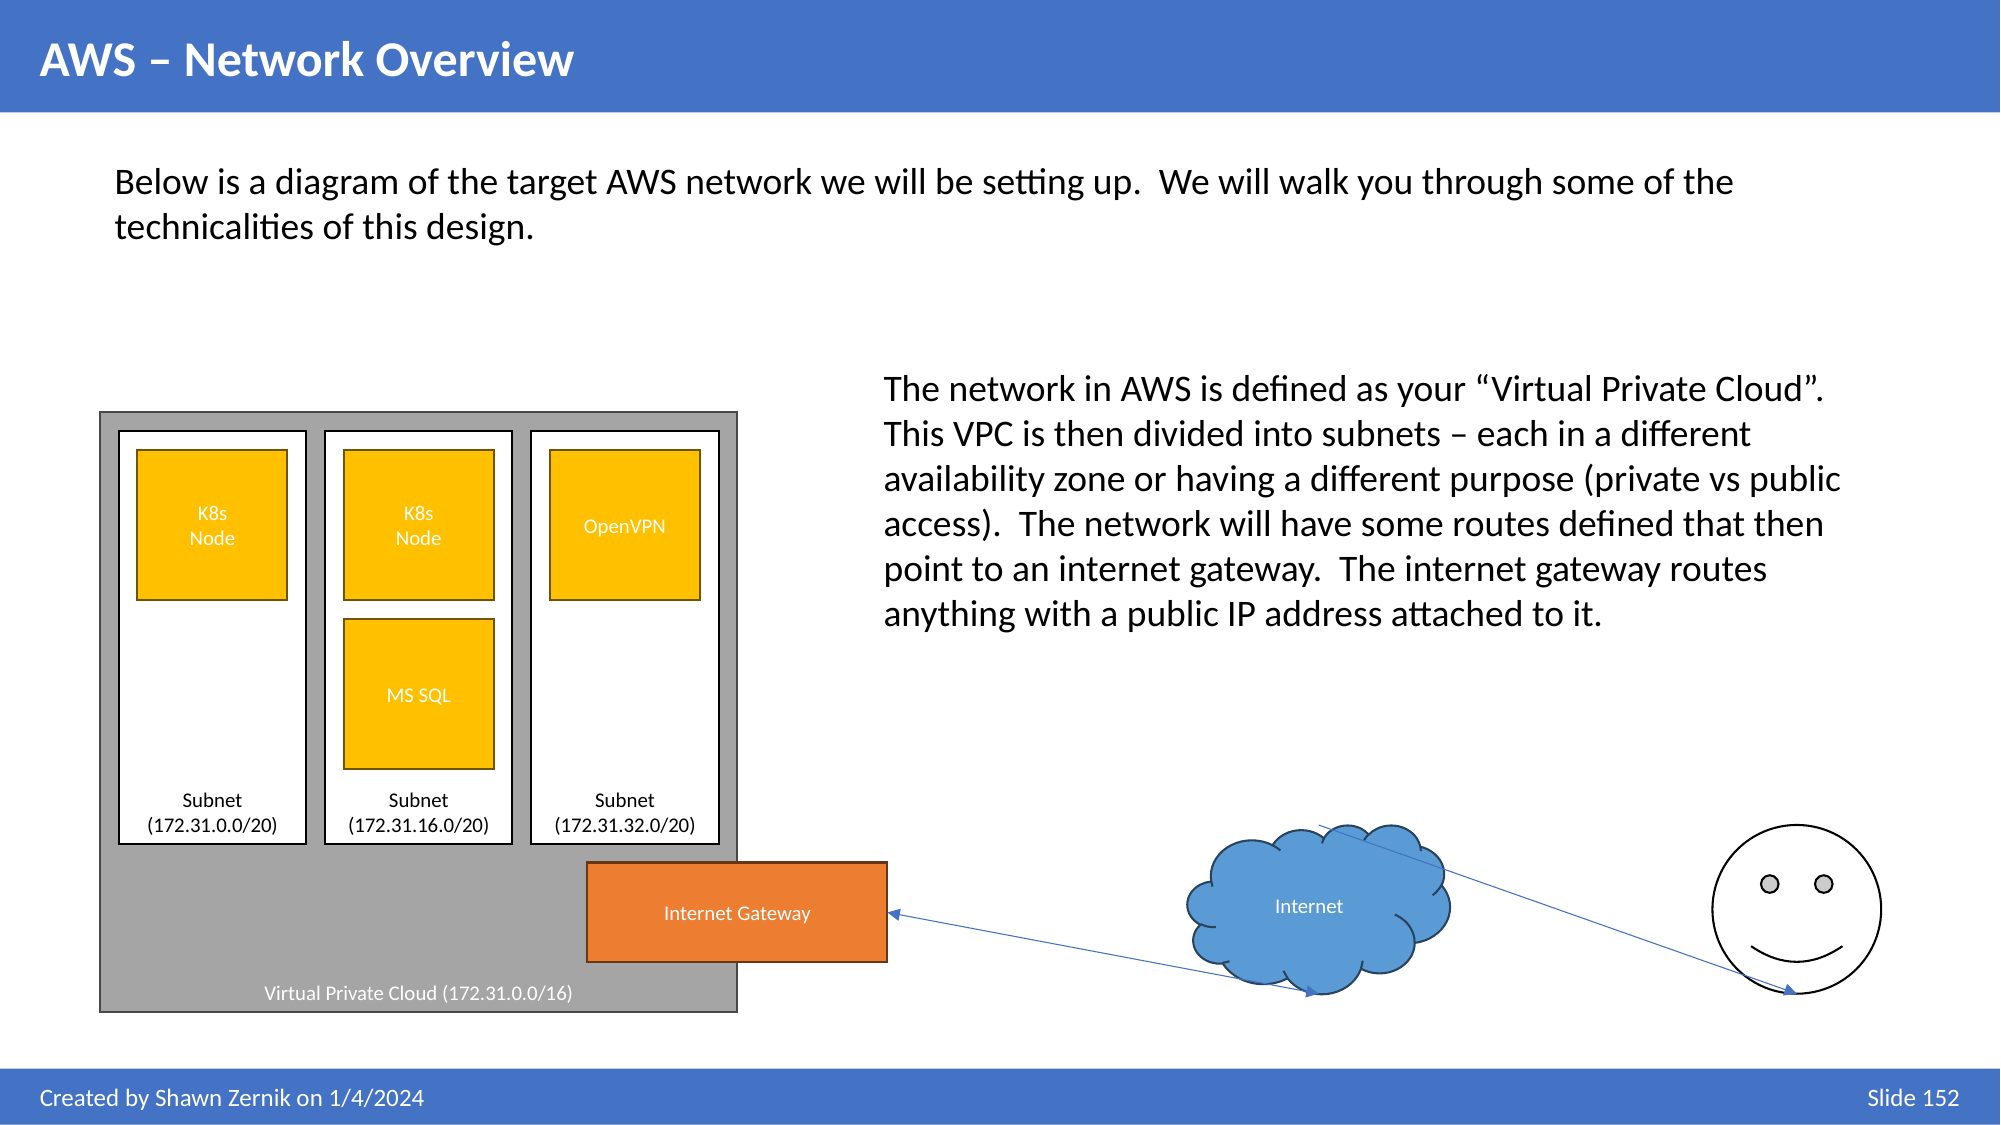

AWS – Network Overview
Below is a diagram of the target AWS network we will be setting up.  We will walk you through some of the technicalities of this design.
The network in AWS is defined as your “Virtual Private Cloud”.  This VPC is then divided into subnets – each in a different availability zone or having a different purpose (private vs public access).  The network will have some routes defined that then point to an internet gateway.  The internet gateway routes anything with a public IP address attached to it.
Virtual Private Cloud (172.31.0.0/16)
Subnet (172.31.0.0/20)
Subnet (172.31.16.0/20)
Subnet (172.31.32.0/20)
K8s
Node
K8s
Node
OpenVPN
MS SQL
Internet

Internet Gateway

Created by Shawn Zernik on 1/4/2024
Slide 152